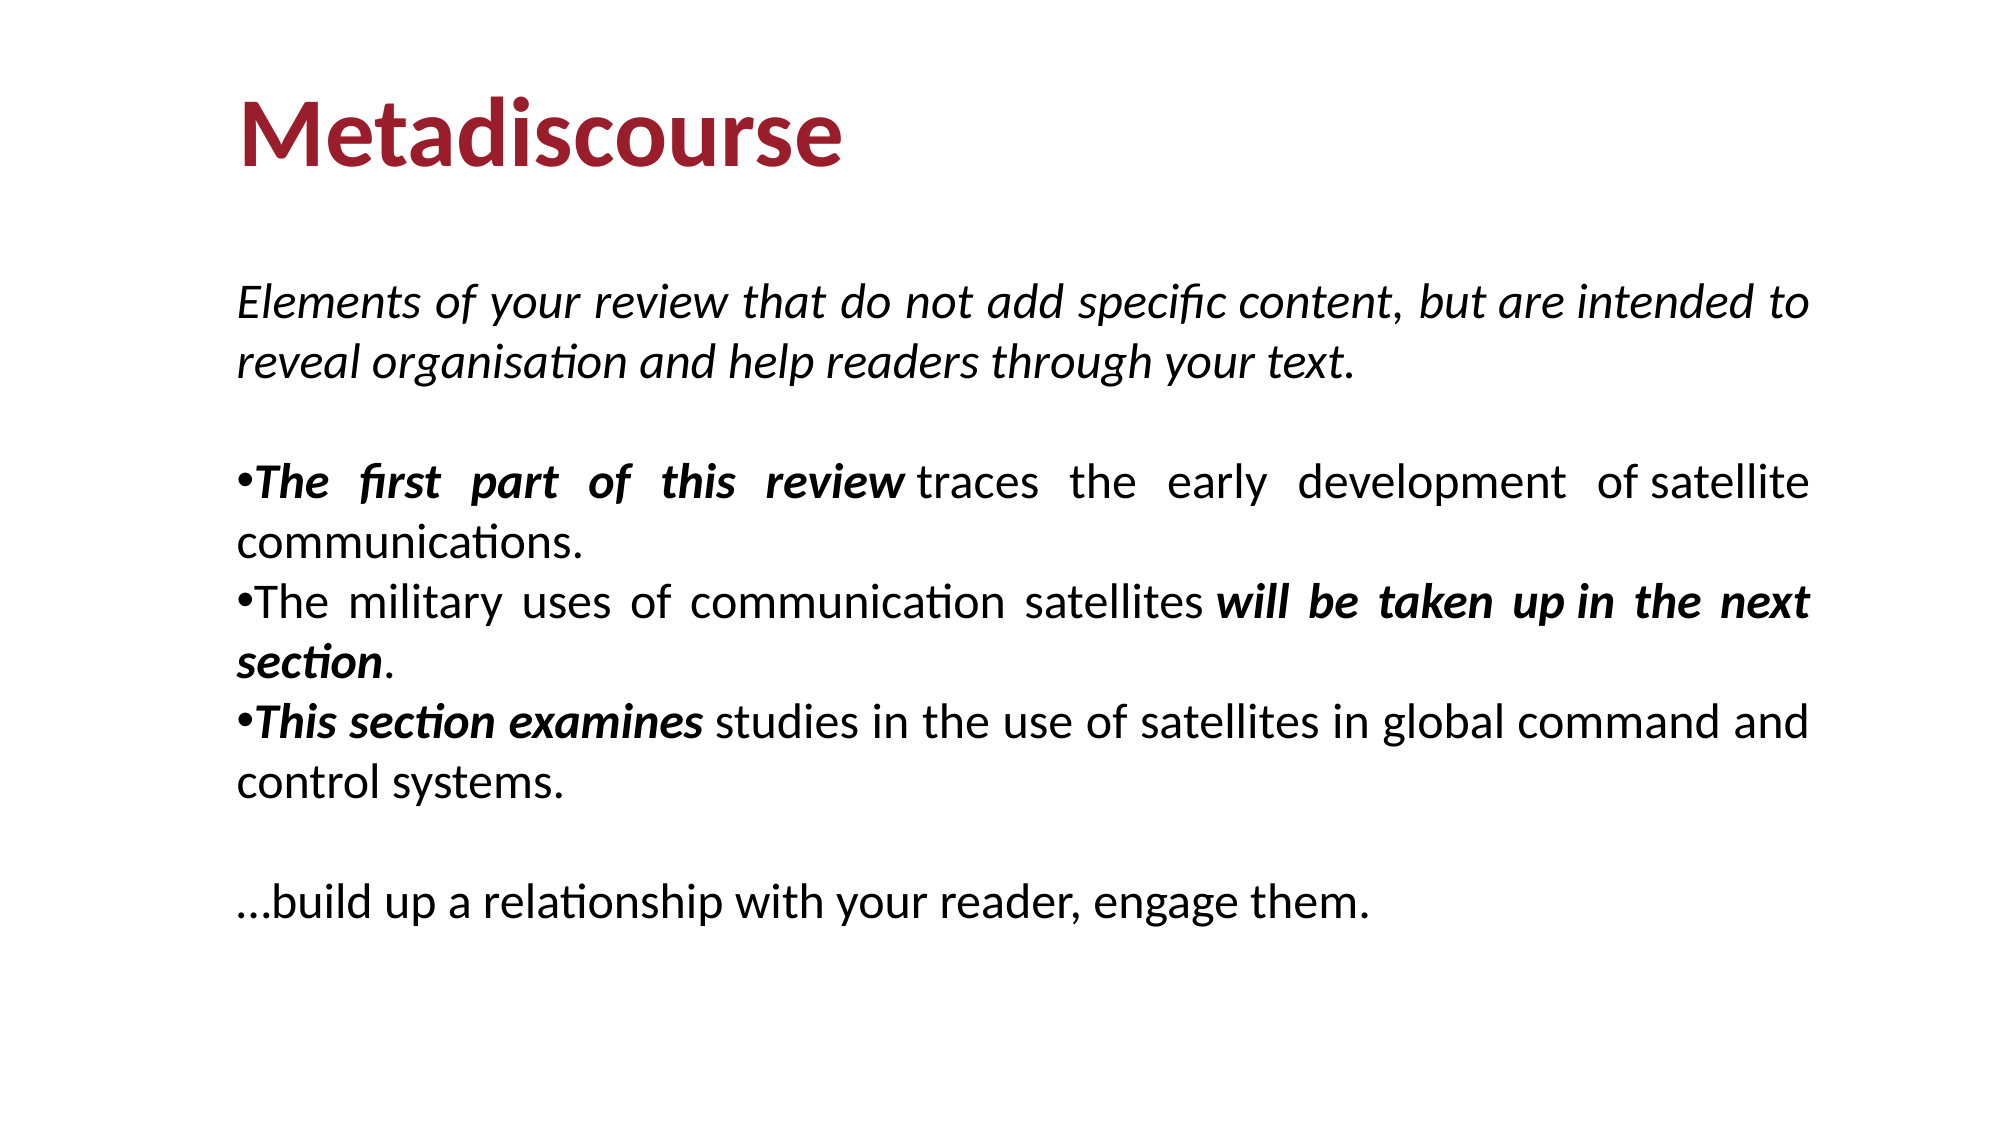

Metadiscourse
Elements of your review that do not add specific content, but are intended to reveal organisation and help readers through your text.​
​
The first part of this review traces the early development of satellite communications.​
The military uses of communication satellites will be taken up in the next section.​
This section examines studies in the use of satellites in global command and control systems.​
​
…build up a relationship with your reader, engage them.